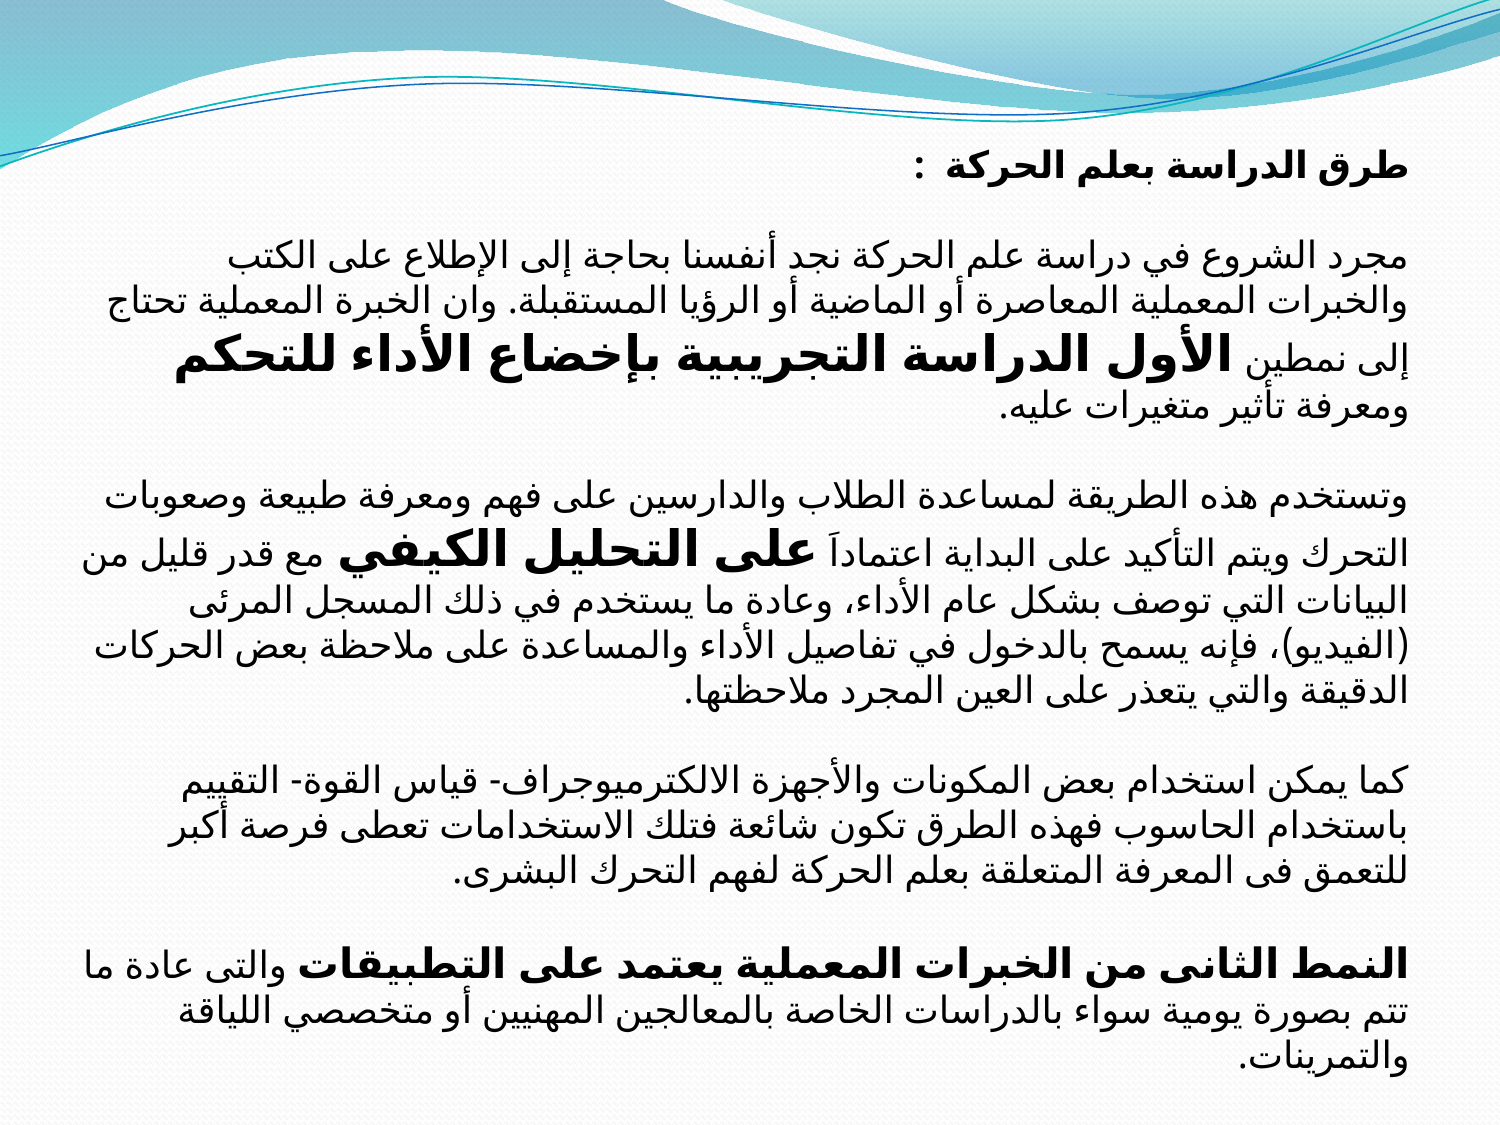

طرق الدراسة بعلم الحركة  :

مجرد الشروع في دراسة علم الحركة نجد أنفسنا بحاجة إلى الإطلاع على الكتب والخبرات المعملية المعاصرة أو الماضية أو الرؤيا المستقبلة. وان الخبرة المعملية تحتاج إلى نمطين الأول الدراسة التجريبية بإخضاع الأداء للتحكم ومعرفة تأثير متغيرات عليه.

وتستخدم هذه الطريقة لمساعدة الطلاب والدارسين على فهم ومعرفة طبيعة وصعوبات التحرك ويتم التأكيد على البداية اعتماداَ على التحليل الكيفي مع قدر قليل من البيانات التي توصف بشكل عام الأداء، وعادة ما يستخدم في ذلك المسجل المرئى (الفيديو)، فإنه يسمح بالدخول في تفاصيل الأداء والمساعدة على ملاحظة بعض الحركات الدقيقة والتي يتعذر على العين المجرد ملاحظتها.

كما يمكن استخدام بعض المكونات والأجهزة الالكترميوجراف- قياس القوة- التقييم باستخدام الحاسوب فهذه الطرق تكون شائعة فتلك الاستخدامات تعطى فرصة أكبر للتعمق فى المعرفة المتعلقة بعلم الحركة لفهم التحرك البشرى.

النمط الثانى من الخبرات المعملية يعتمد على التطبيقات والتى عادة ما تتم بصورة يومية سواء بالدراسات الخاصة بالمعالجين المهنيين أو متخصصي اللياقة والتمرينات.

فهذا التطبيق يساعد الطلاب والدارسين على تطبيق المعرفة الخاصة بعلم الحركة وكذلك تطوير المهارات الكيفية المهمة لكى يمكنوا من الملاحظة للأخطاء المتعلقة بالأداء الحركى.